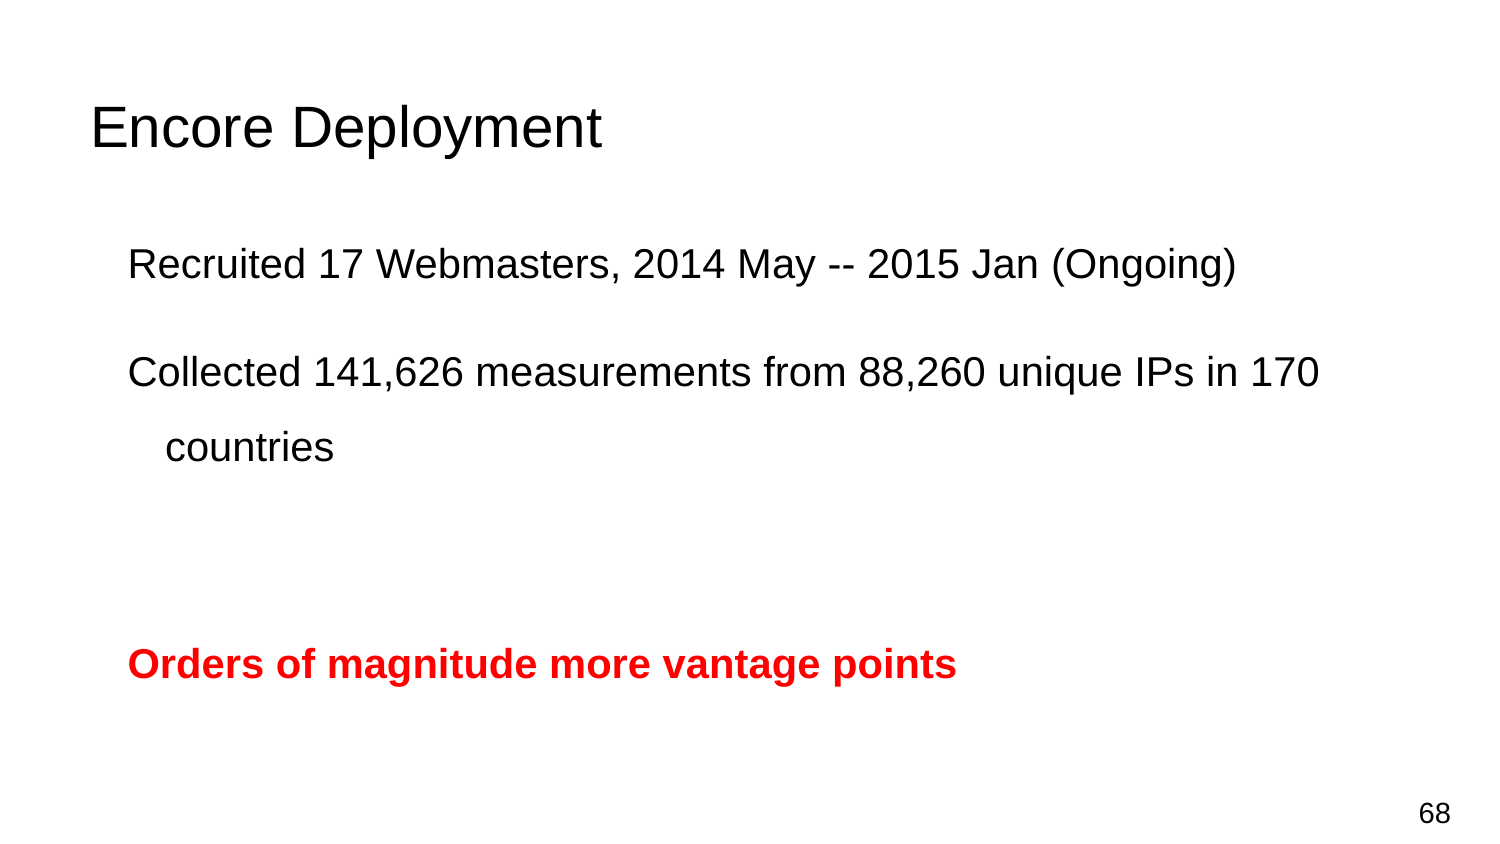

# Encore Deployment
Recruited 17 Webmasters, 2014 May -- 2015 Jan (Ongoing)
Collected 141,626 measurements from 88,260 unique IPs in 170 countries

Orders of magnitude more vantage points

Source code: https://github.com/sburnett/encore
68